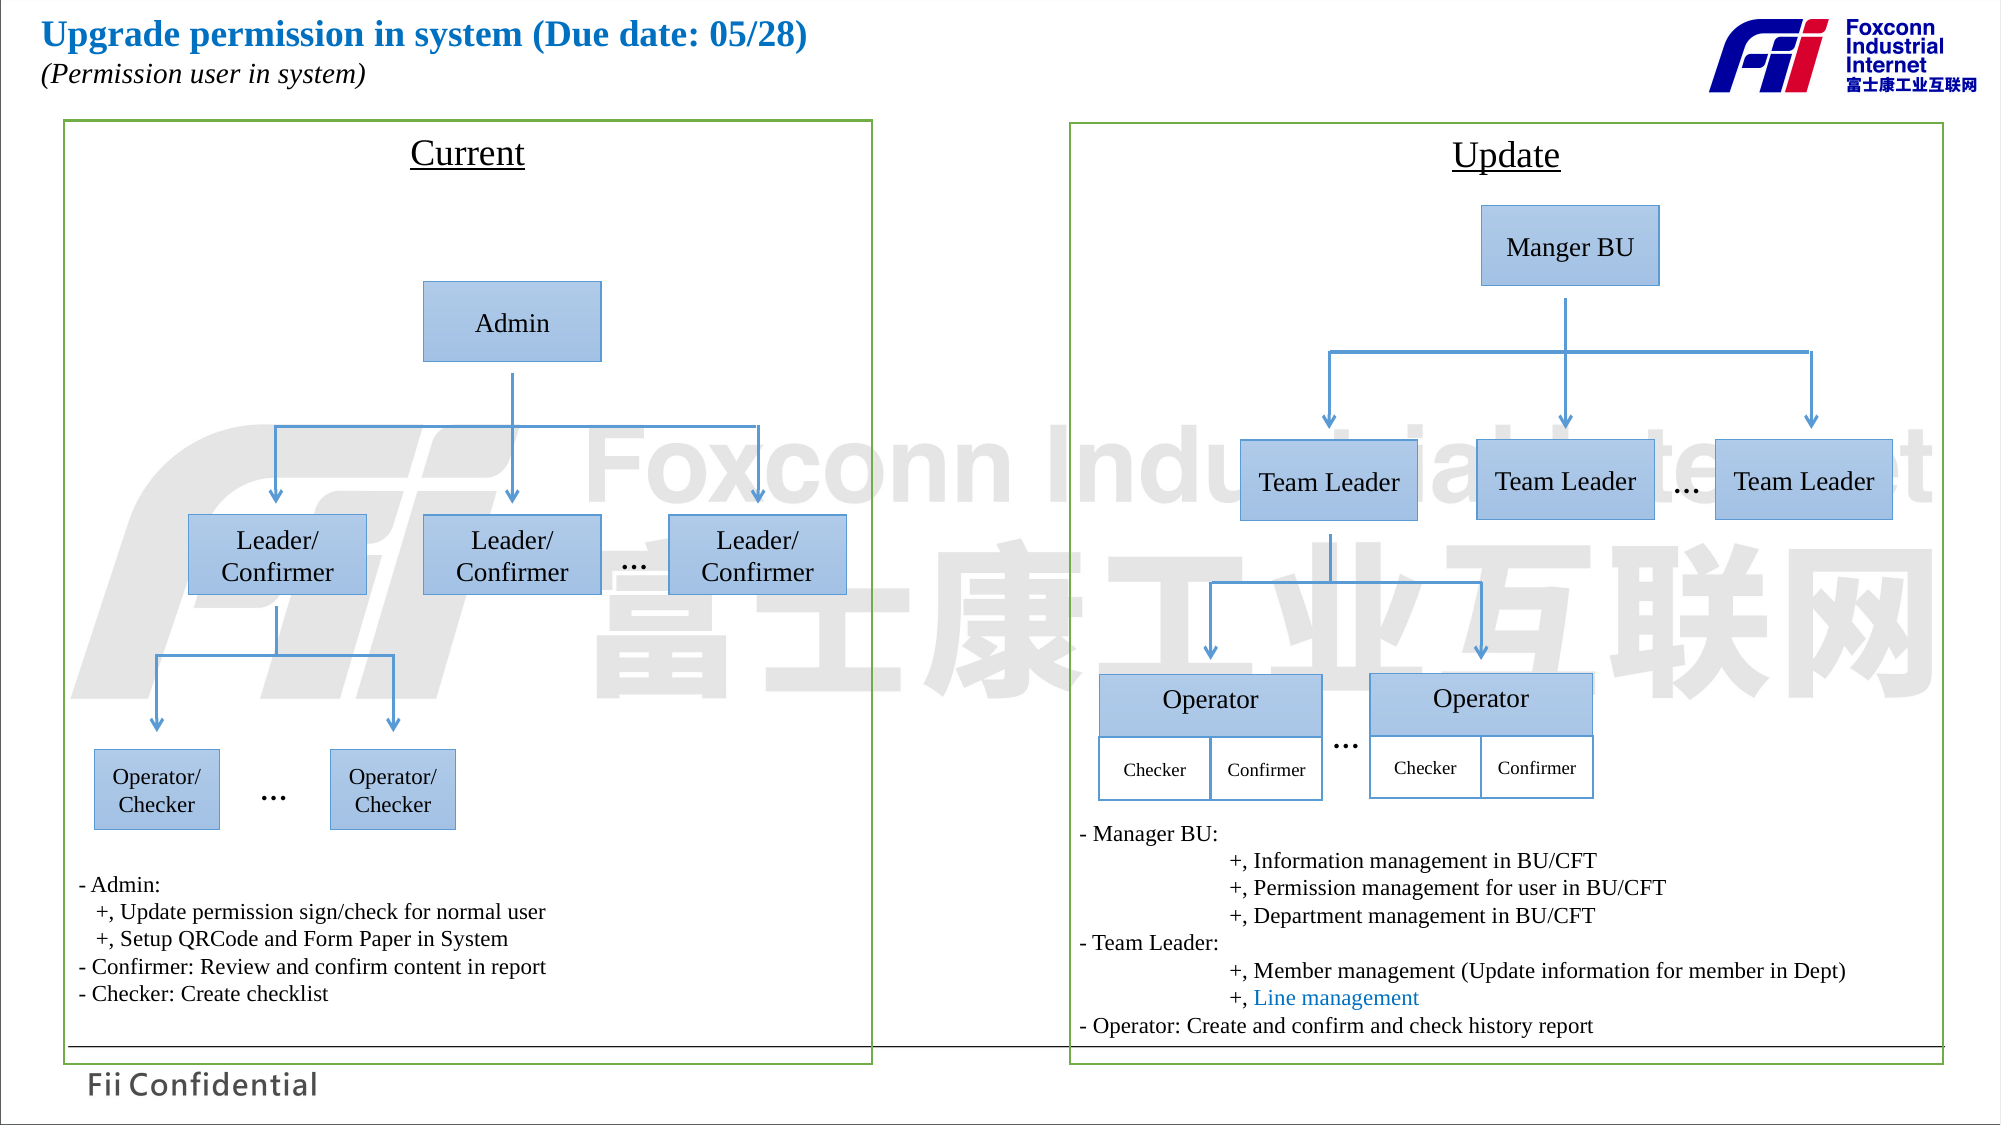

Upgrade permission in system (Due date: 05/28)
(Permission user in system)
Current
Update
Manger BU
Team Leader
Team Leader
Team Leader
…
Operator
Checker
Confirmer
Operator
Checker
Confirmer
…
- Manager BU:
	+, Information management in BU/CFT
	+, Permission management for user in BU/CFT
	+, Department management in BU/CFT
- Team Leader:
	+, Member management (Update information for member in Dept)
	+, Line management
- Operator: Create and confirm and check history report
Admin
Leader/
Confirmer
Leader/
Confirmer
Leader/
Confirmer
…
Operator/
Checker
Operator/
Checker
…
- Admin:
   +, Update permission sign/check for normal user
   +, Setup QRCode and Form Paper in System
- Confirmer: Review and confirm content in report
- Checker: Create checklist